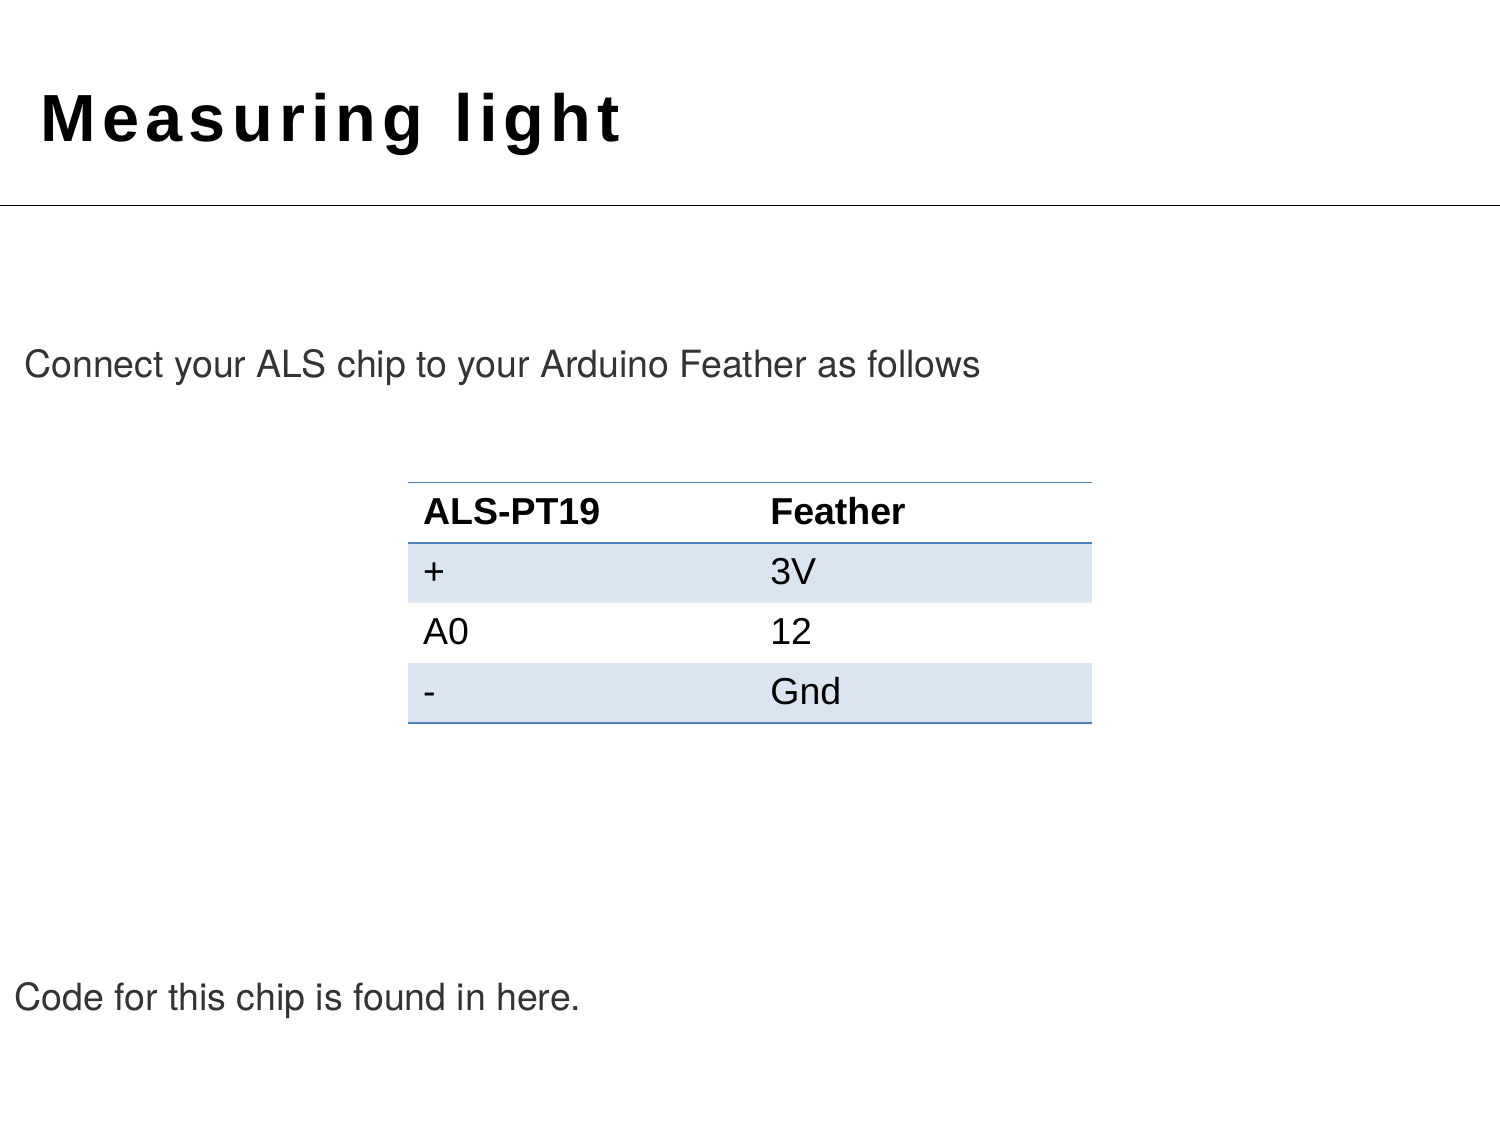

Measuring light

Connect your ALS chip to your Arduino Feather as follows
| ALS-PT19 | Feather |
| --- | --- |
| + | 3V |
| A0 | 12 |
| - | Gnd |
Code for this chip is found in here.